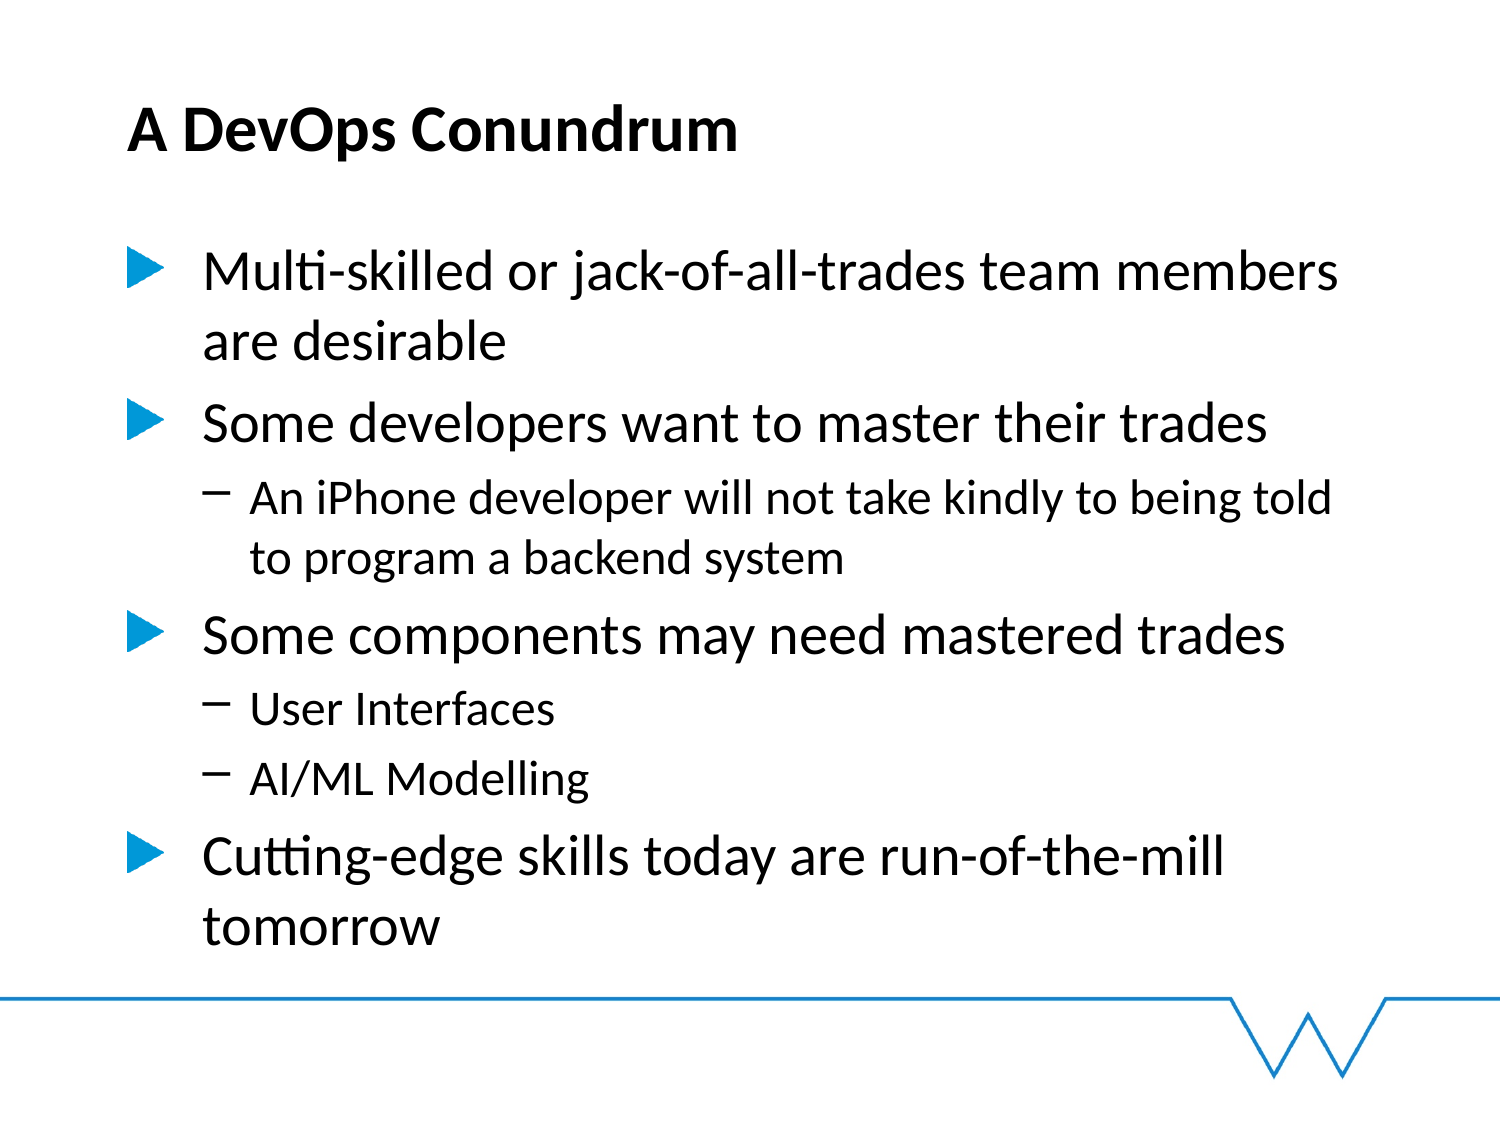

# A DevOps Conundrum
Multi-skilled or jack-of-all-trades team members are desirable
Some developers want to master their trades
An iPhone developer will not take kindly to being told to program a backend system
Some components may need mastered trades
User Interfaces
AI/ML Modelling
Cutting-edge skills today are run-of-the-mill tomorrow